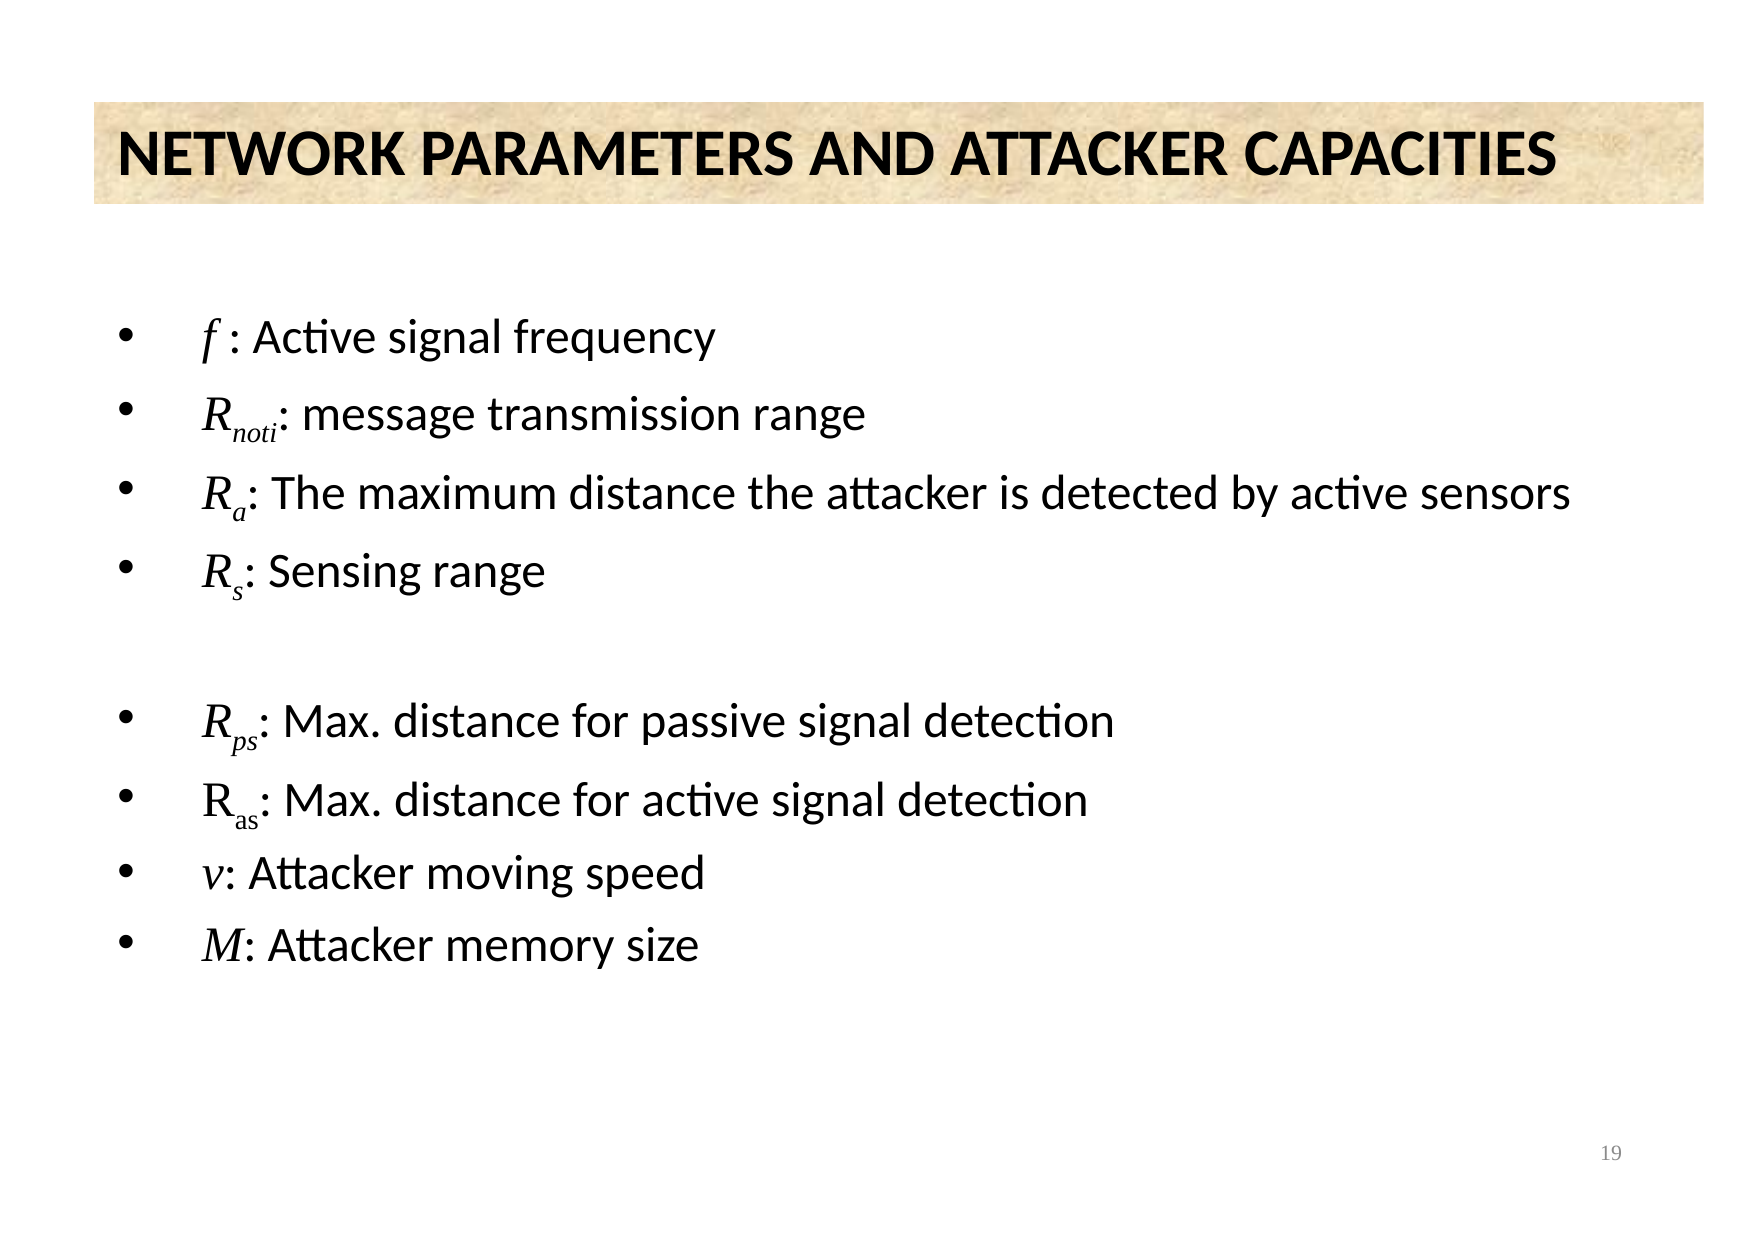

NETWORK PARAMETERS AND ATTACKER CAPACITIES

f : Active signal frequency
Rnoti: message transmission range
Ra: The maximum distance the attacker is detected by active sensors
Rs: Sensing range

Rps: Max. distance for passive signal detection
Ras: Max. distance for active signal detection
v: Attacker moving speed
M: Attacker memory size
19